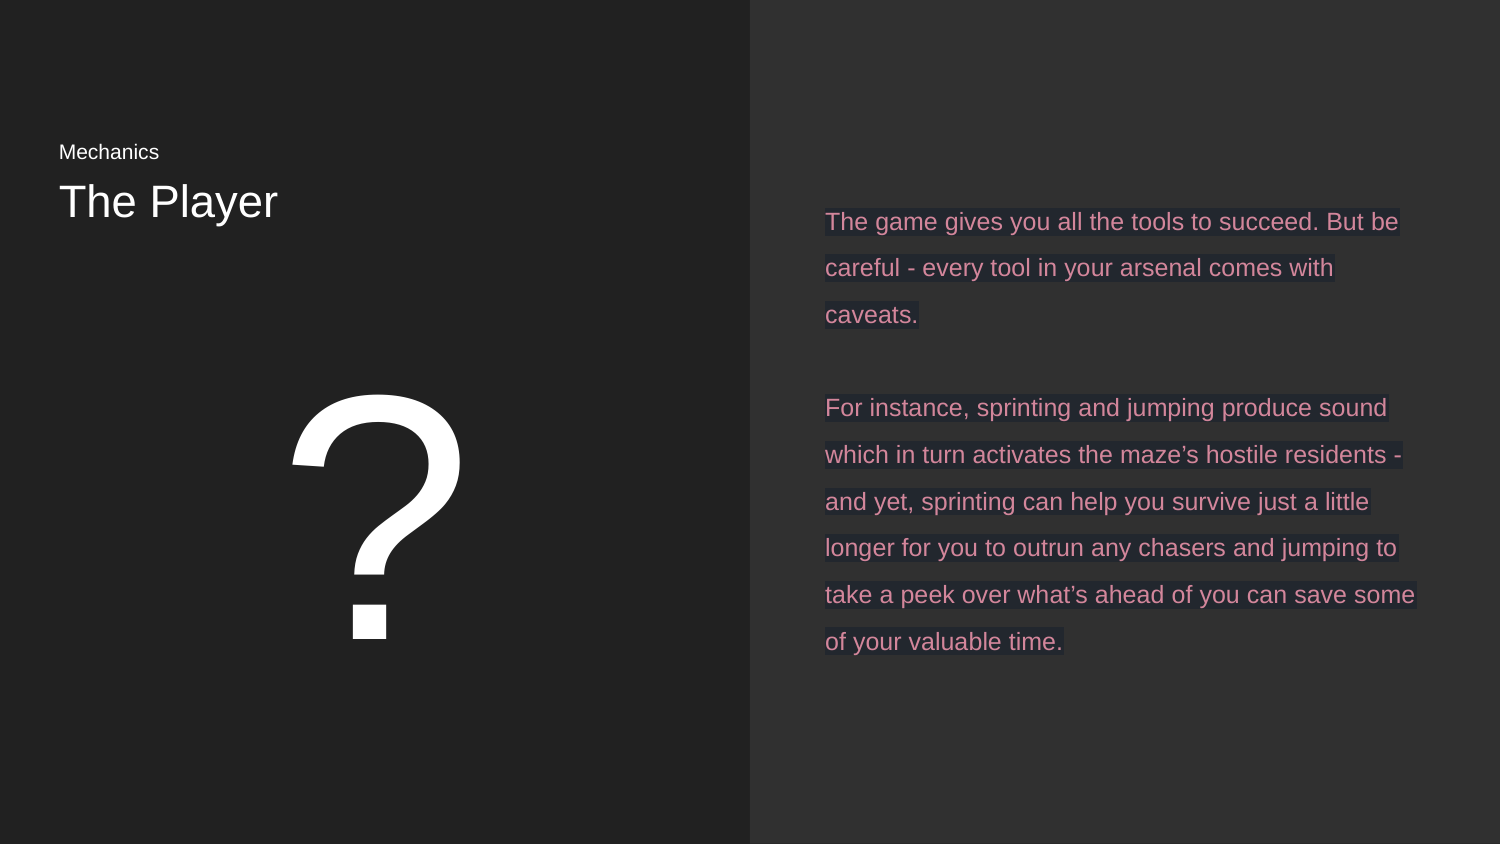

Mechanics
The Player
?
The game gives you all the tools to succeed. But be careful - every tool in your arsenal comes with caveats.

For instance, sprinting and jumping produce sound which in turn activates the maze’s hostile residents - and yet, sprinting can help you survive just a little longer for you to outrun any chasers and jumping to take a peek over what’s ahead of you can save some of your valuable time.